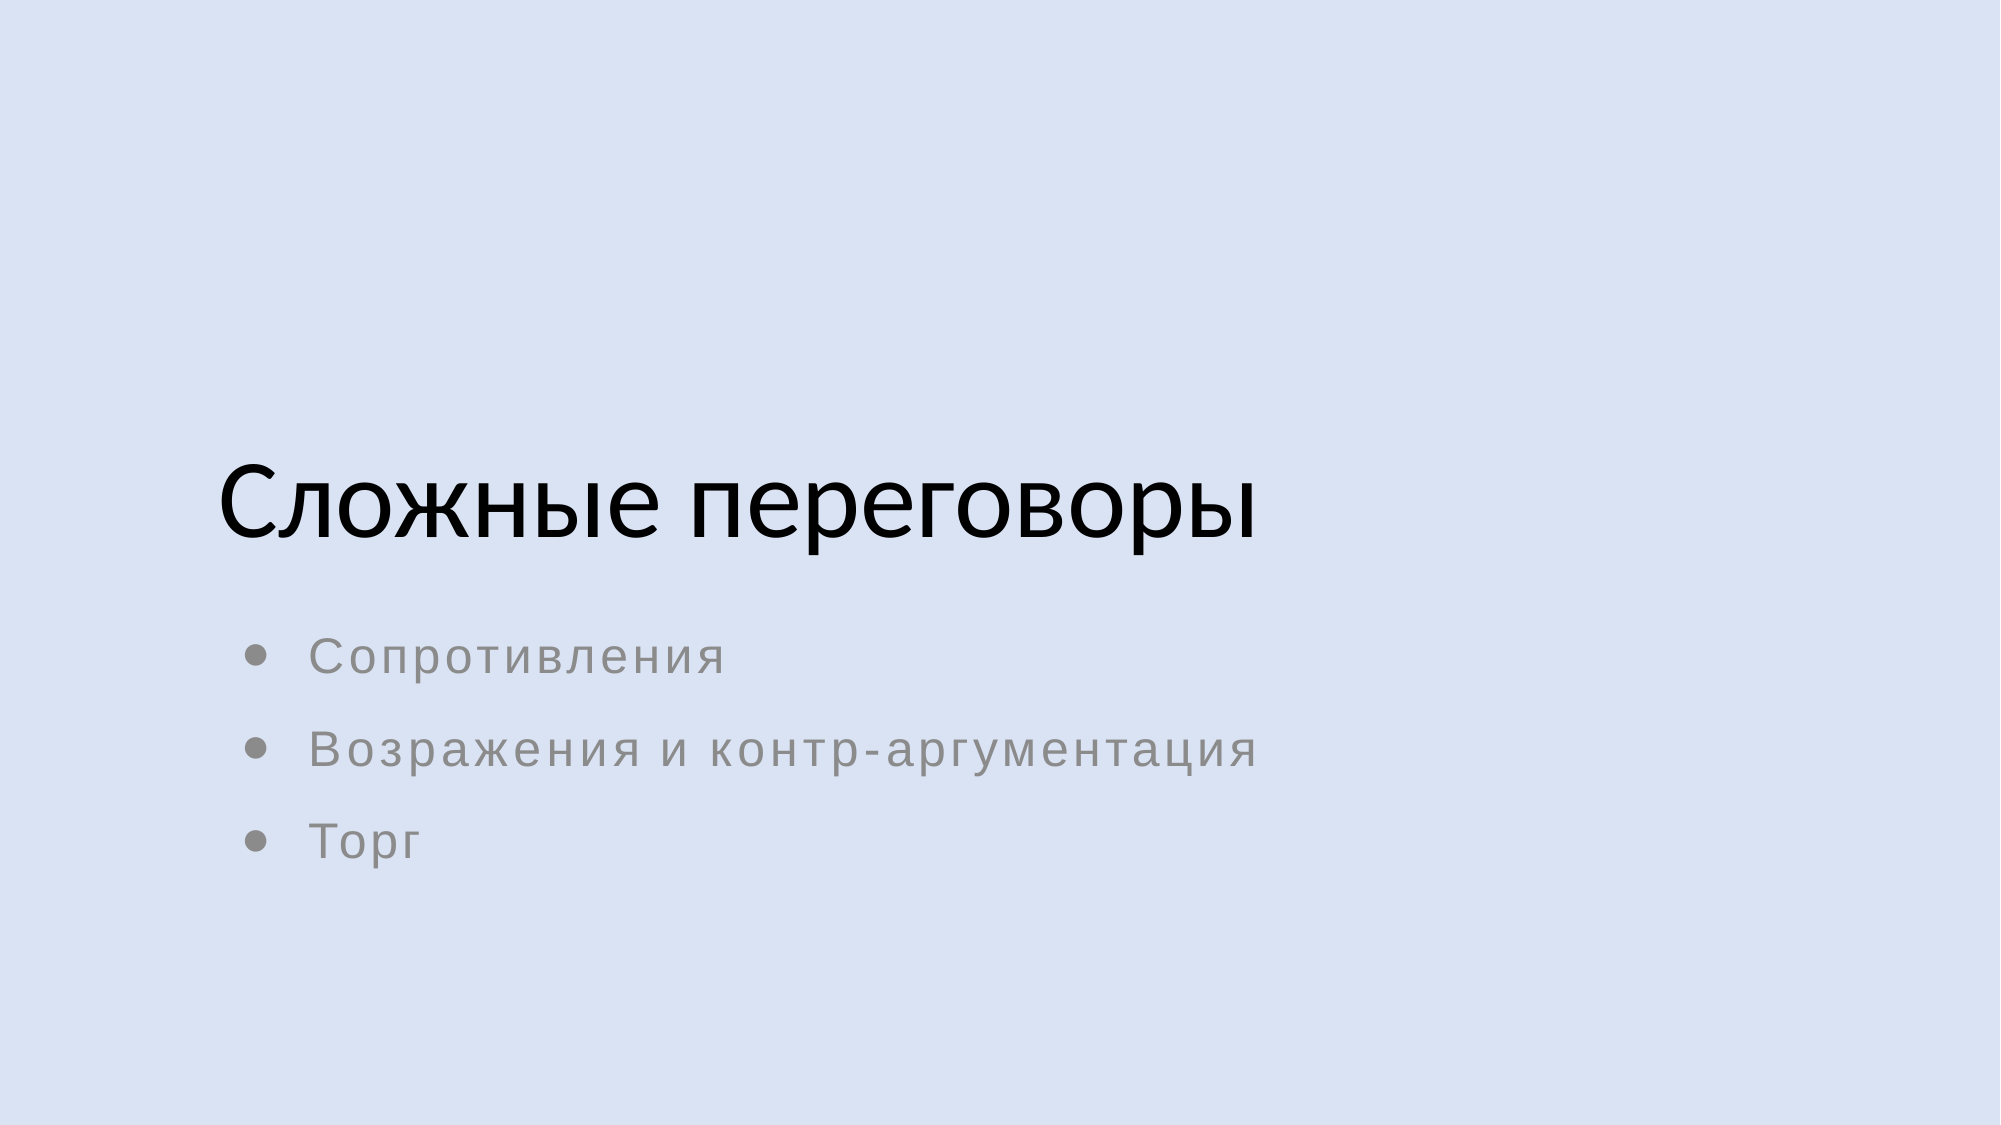

# Сложные переговоры
Сопротивления
Возражения и контр-аргументация
Торг